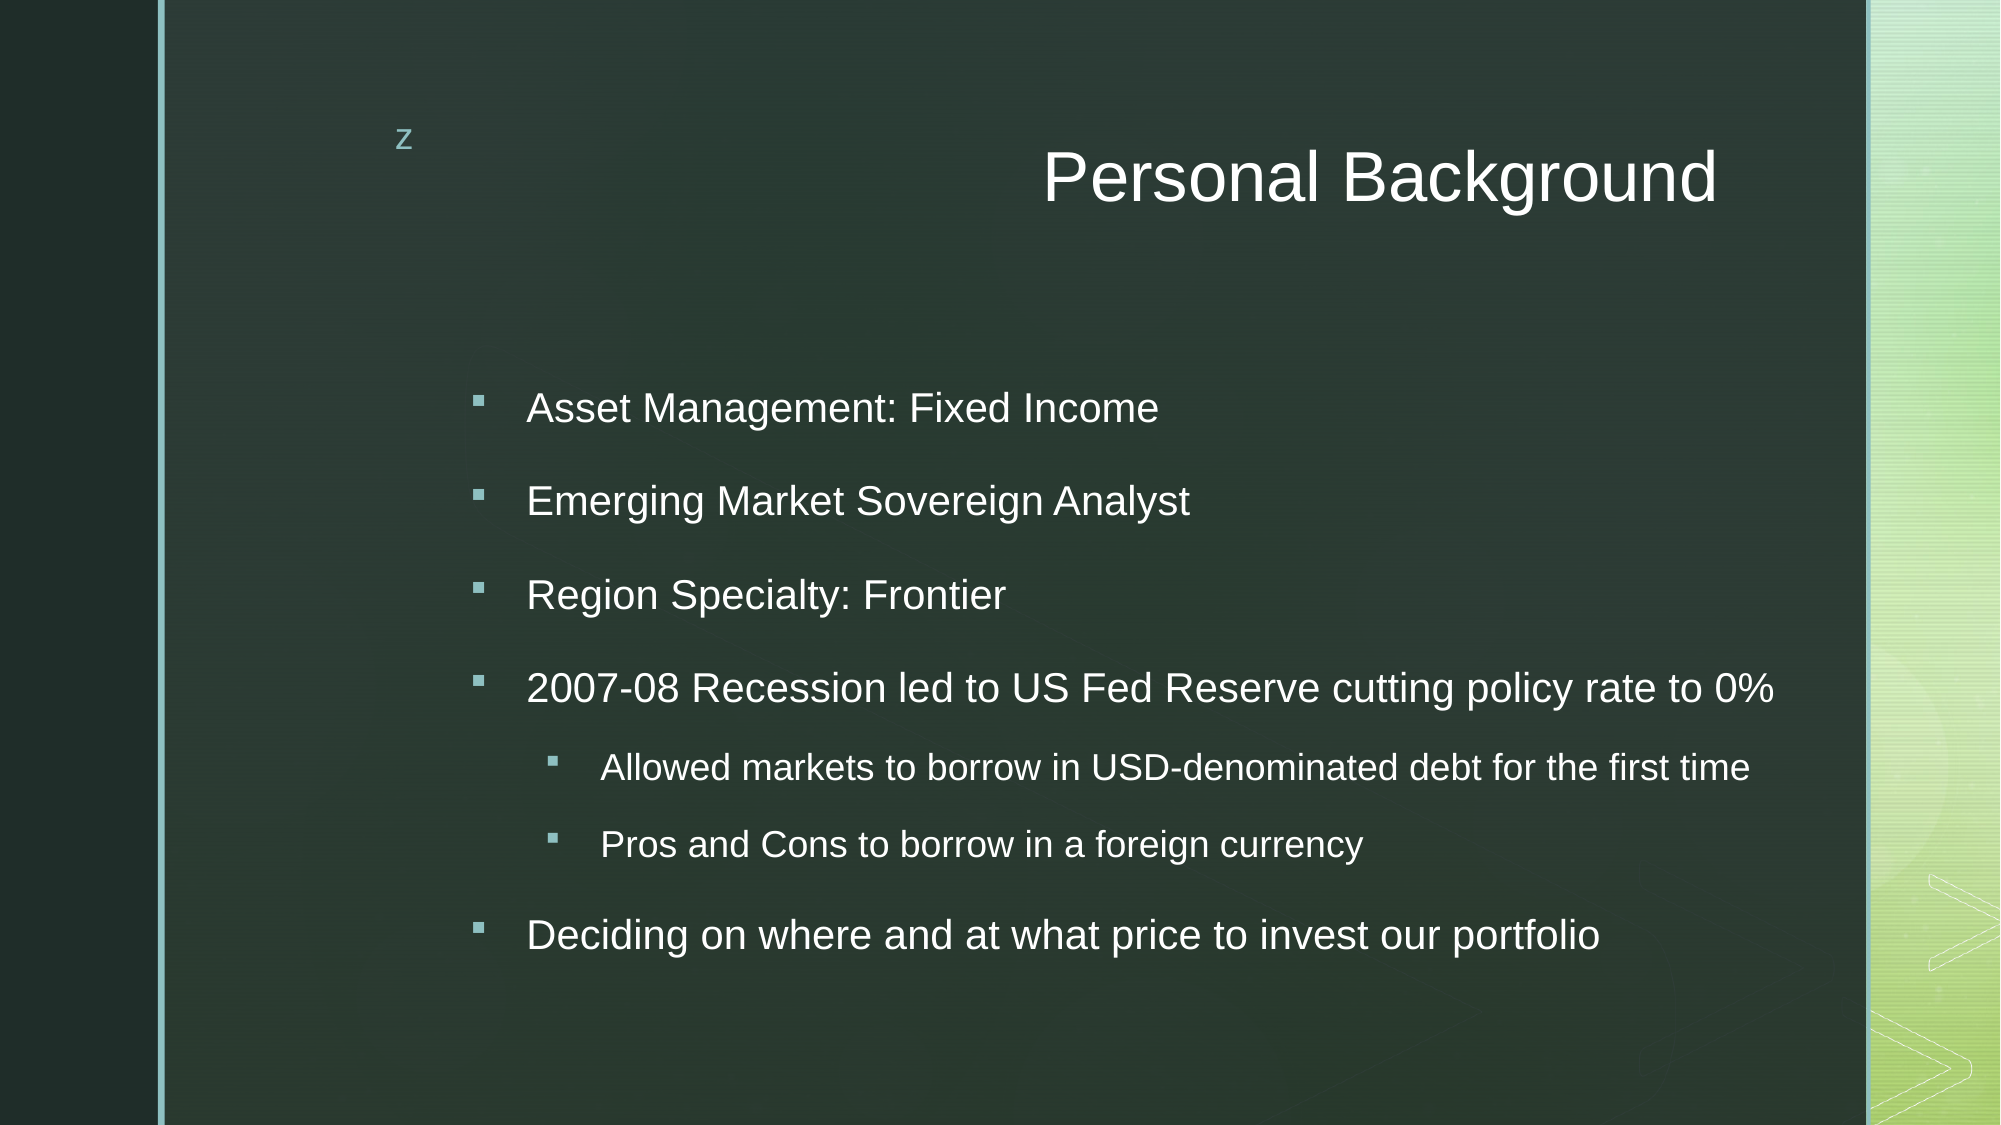

# Personal Background
Asset Management: Fixed Income
Emerging Market Sovereign Analyst
Region Specialty: Frontier
2007-08 Recession led to US Fed Reserve cutting policy rate to 0%
Allowed markets to borrow in USD-denominated debt for the first time
Pros and Cons to borrow in a foreign currency
Deciding on where and at what price to invest our portfolio